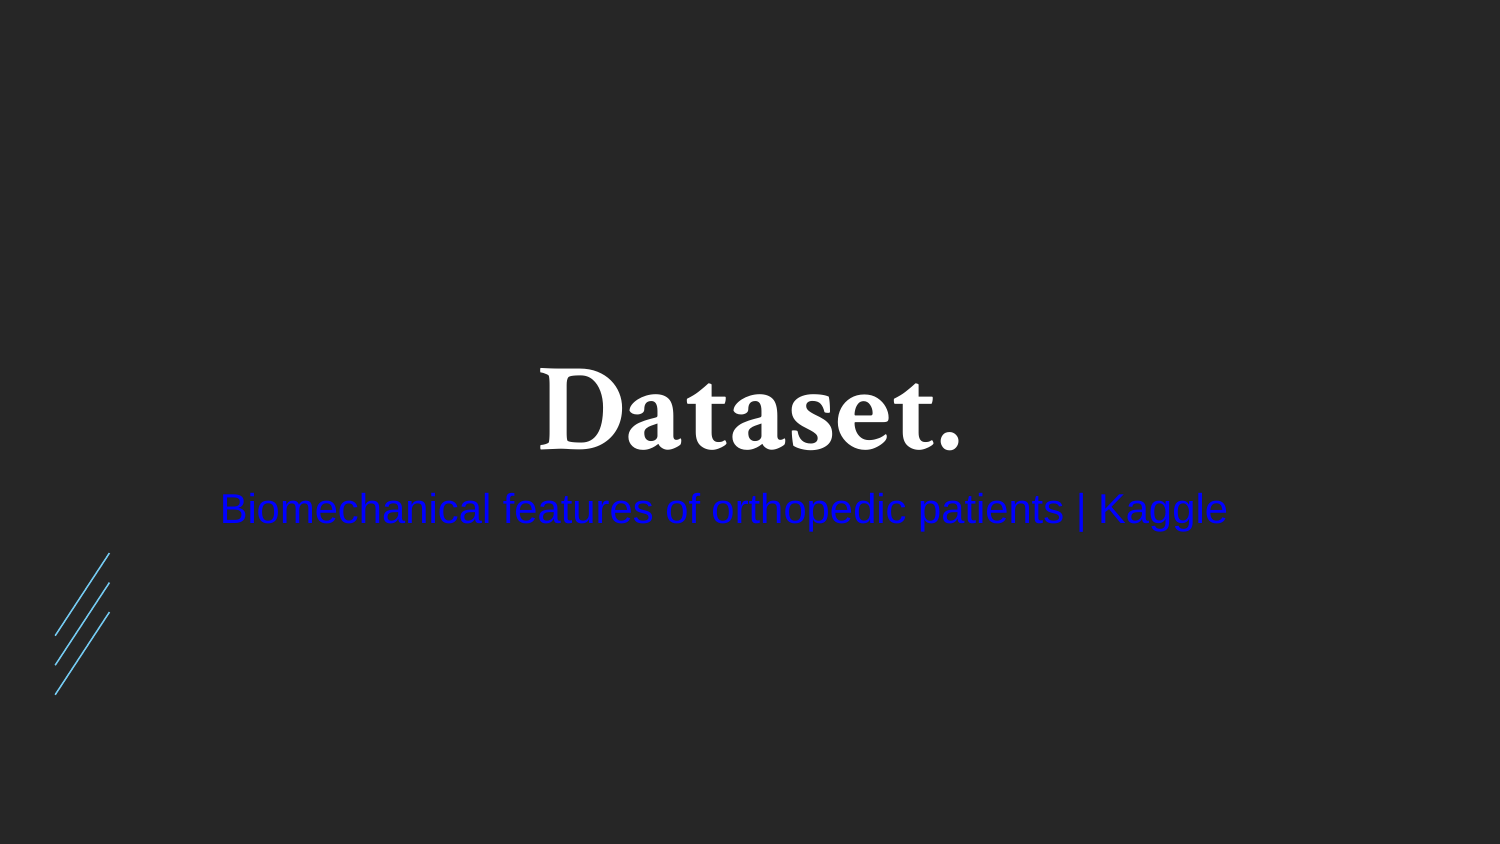

Dataset.
Biomechanical features of orthopedic patients | Kaggle